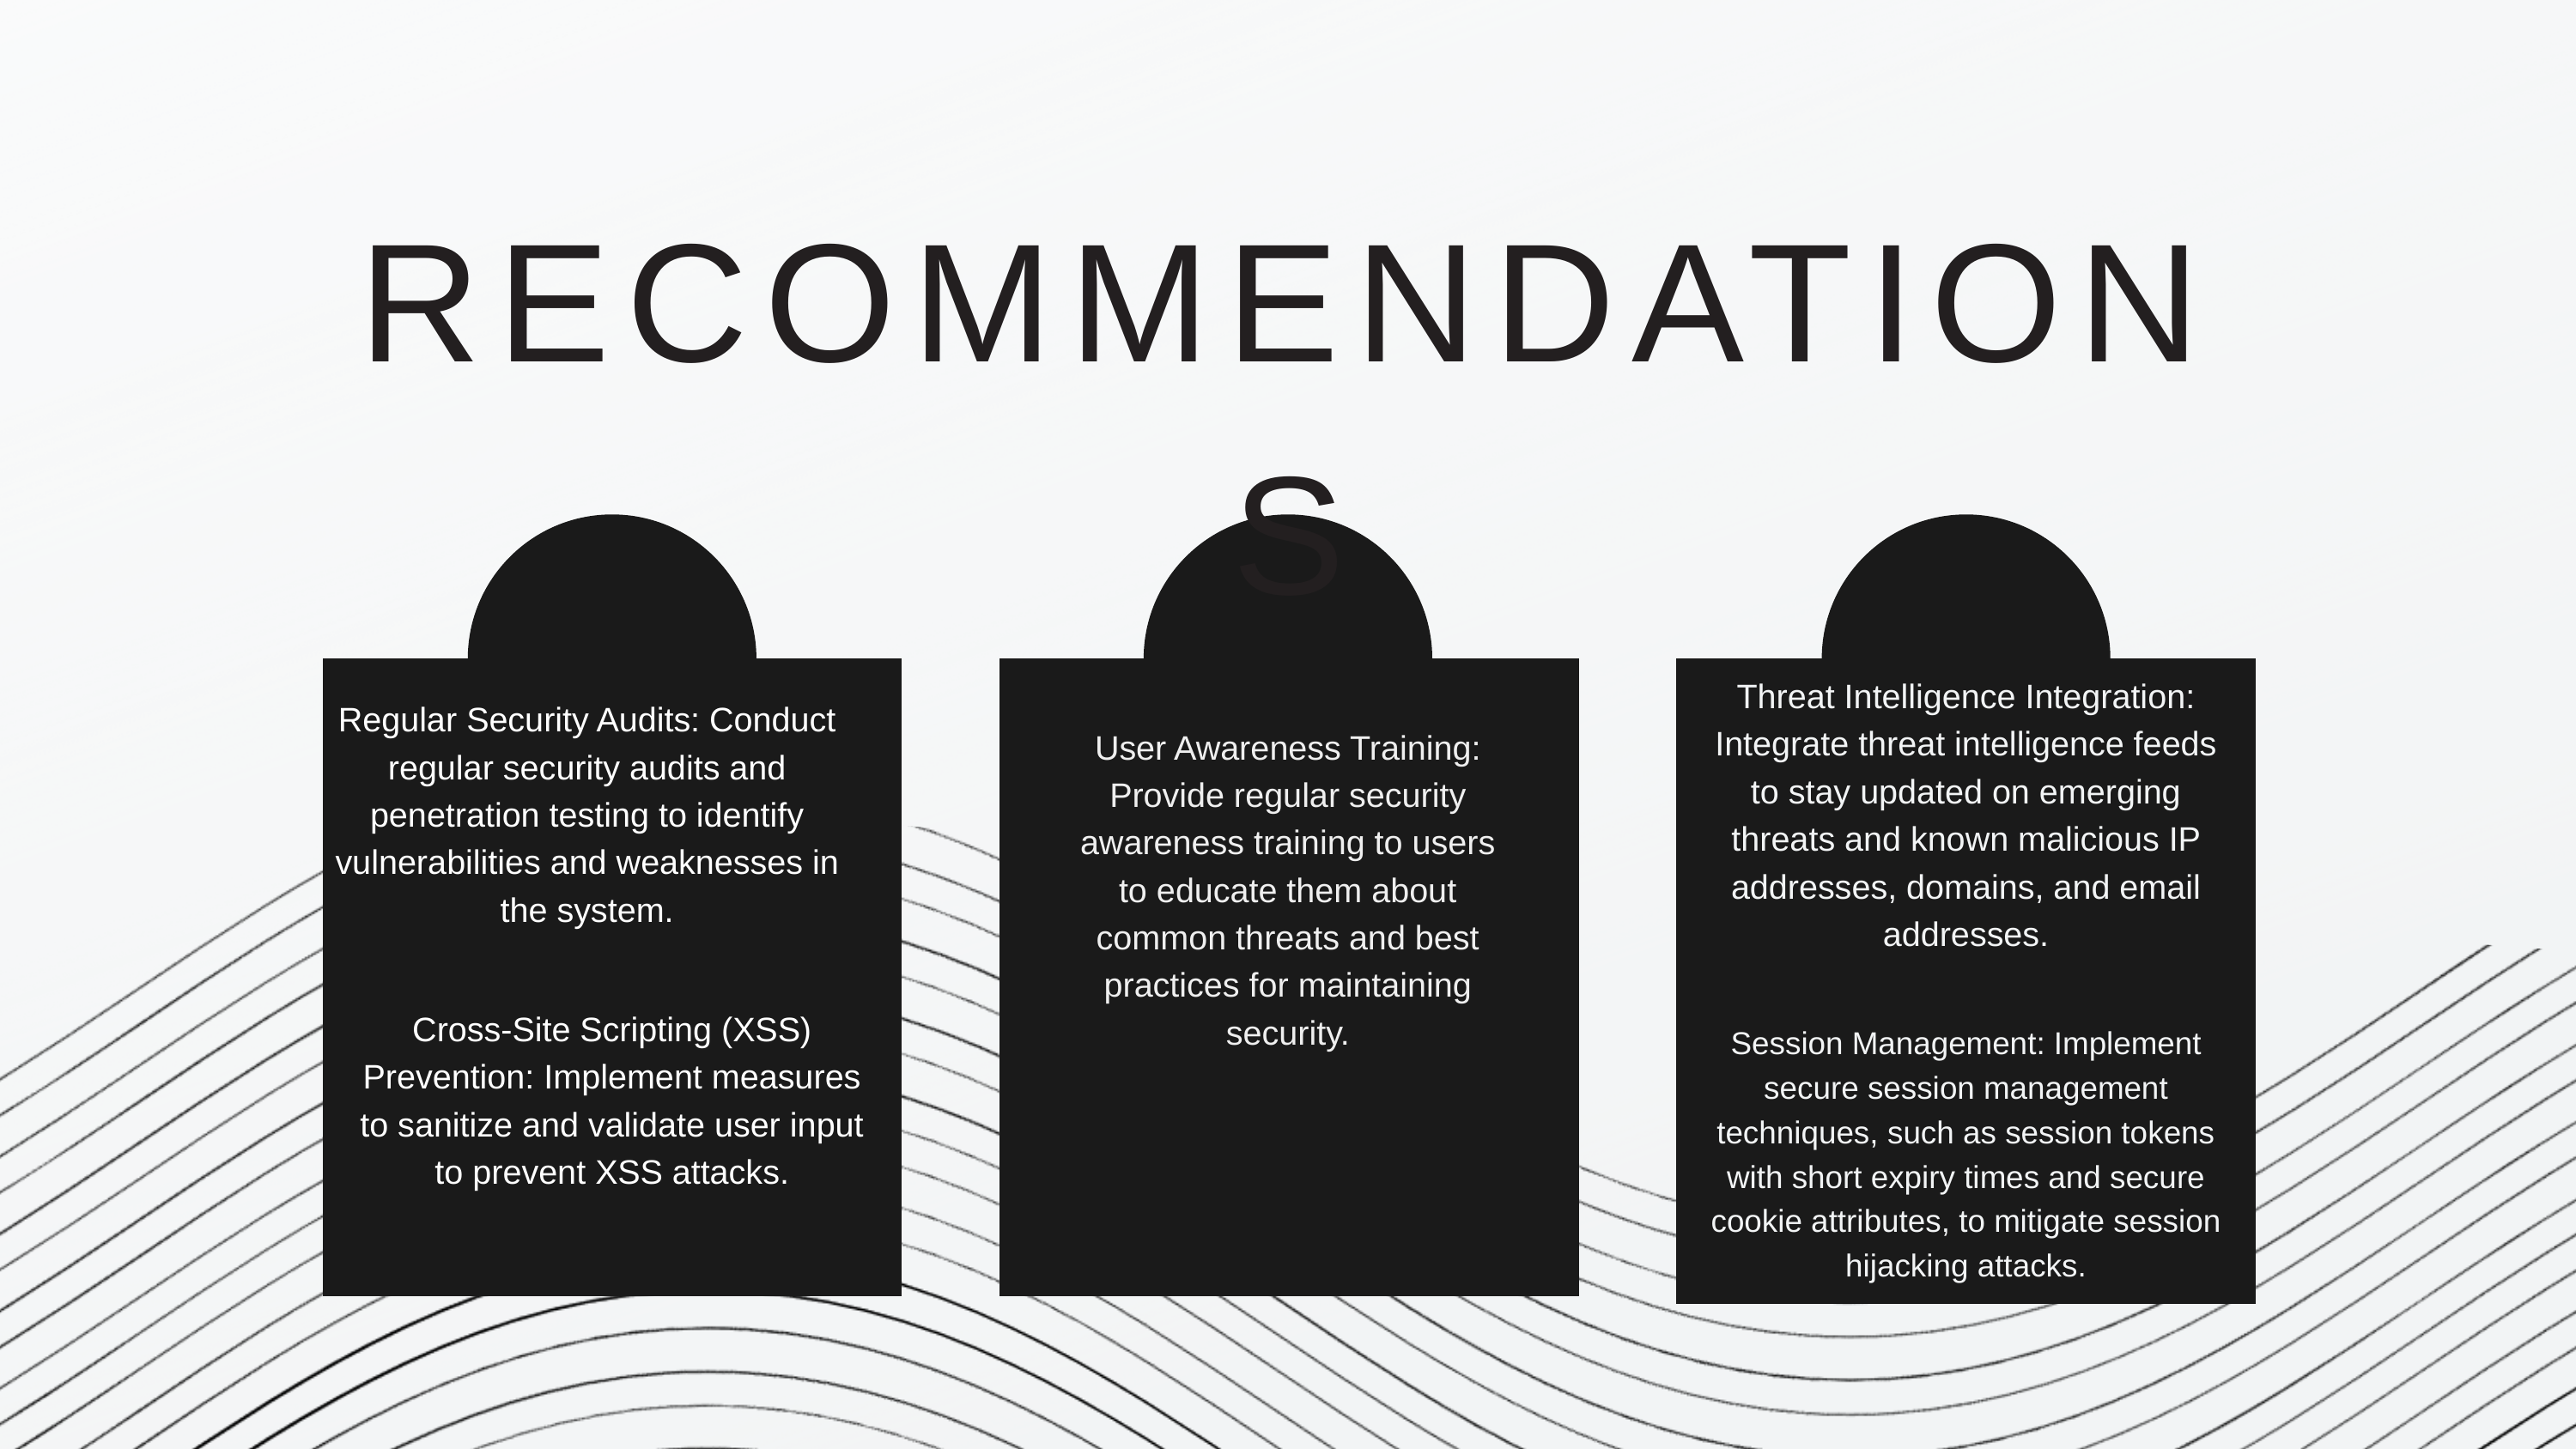

RECOMMENDATIONS

Threat Intelligence Integration: Integrate threat intelligence feeds to stay updated on emerging threats and known malicious IP addresses, domains, and email addresses.
Regular Security Audits: Conduct regular security audits and penetration testing to identify vulnerabilities and weaknesses in the system.
User Awareness Training: Provide regular security awareness training to users to educate them about common threats and best practices for maintaining security.

Cross-Site Scripting (XSS) Prevention: Implement measures to sanitize and validate user input to prevent XSS attacks.
Session Management: Implement secure session management techniques, such as session tokens with short expiry times and secure cookie attributes, to mitigate session hijacking attacks.